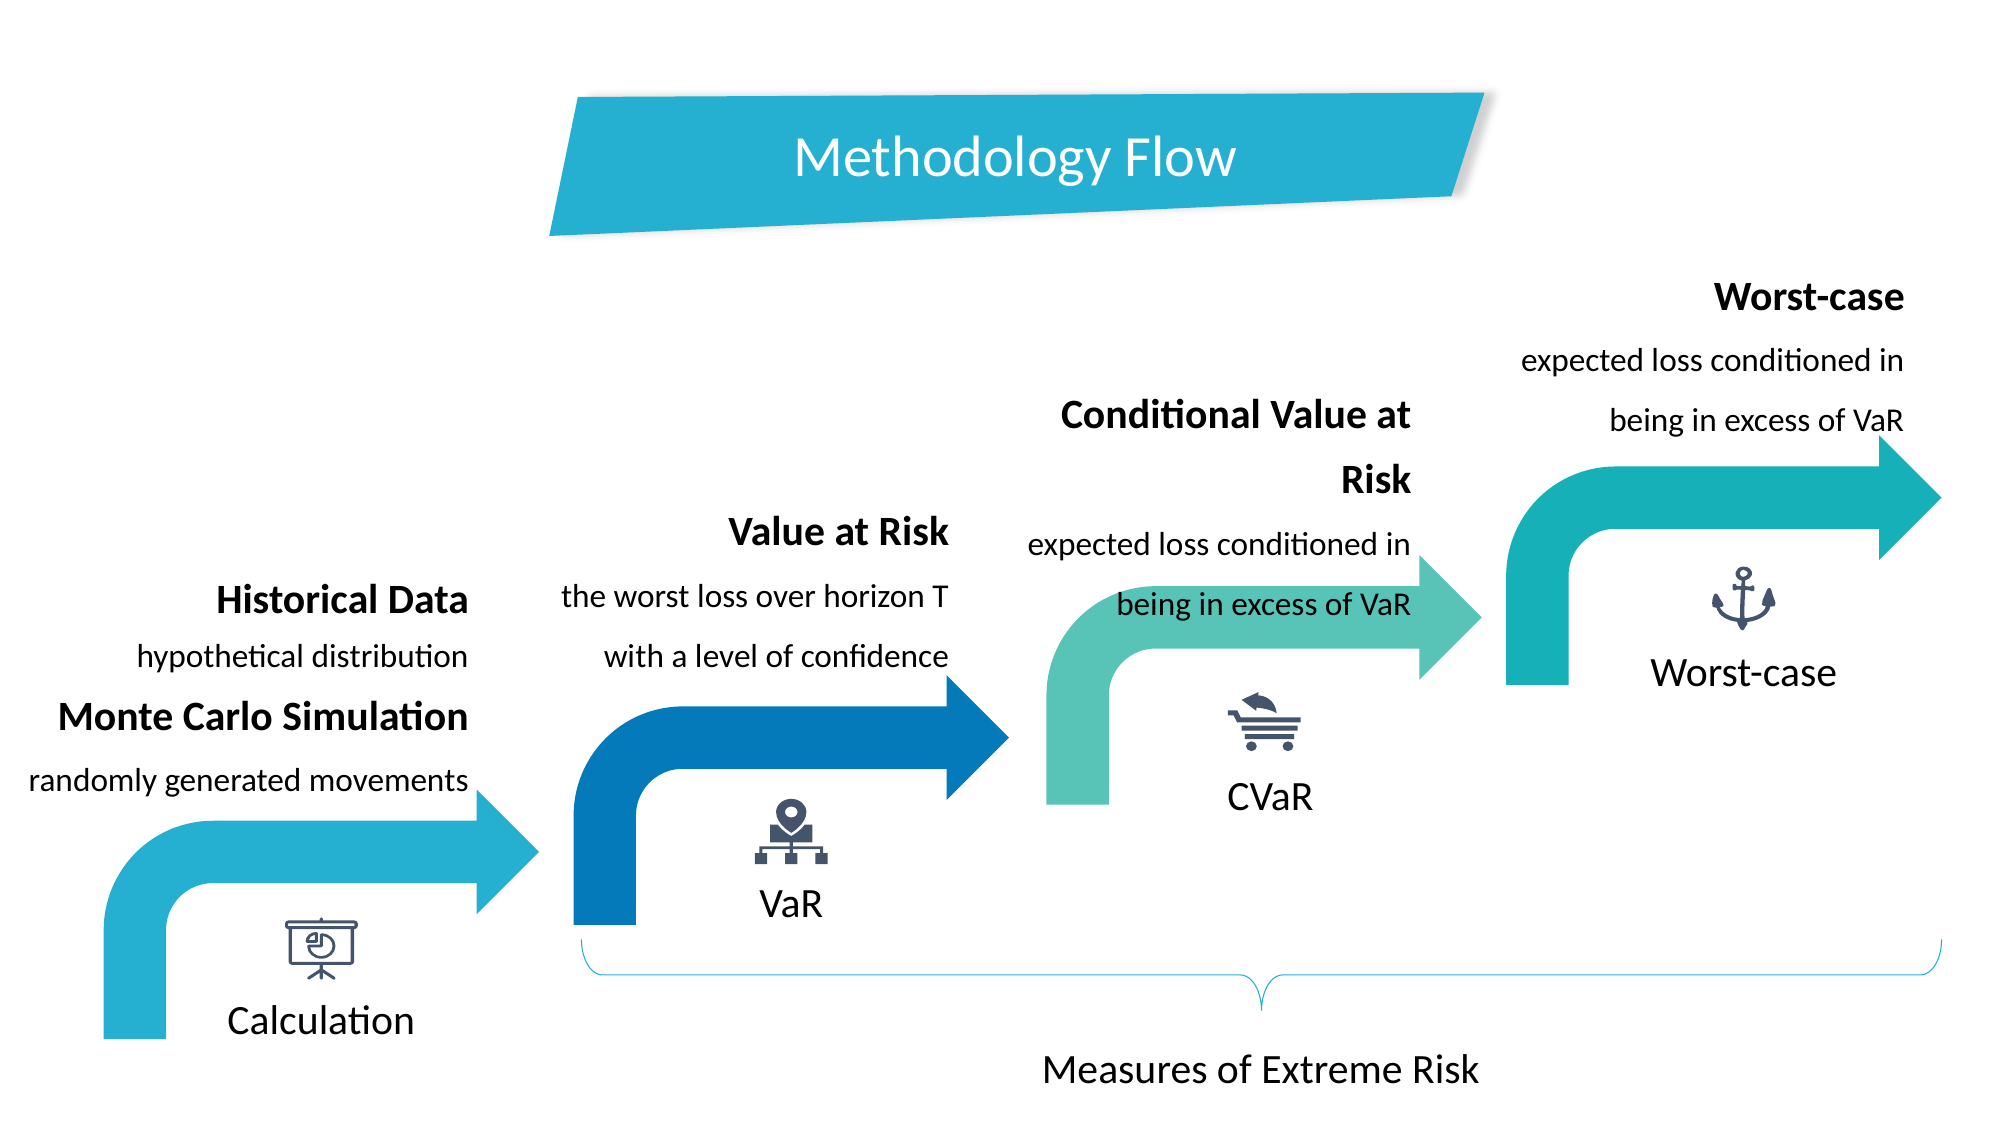

Methodology Flow
Worst-case
expected loss conditioned in being in excess of VaR

Conditional Value at Risk
expected loss conditioned in being in excess of VaR

VaR

Calculation
Value at Risk
the worst loss over horizon T with a level of confidence
Historical Data
hypothetical distribution
Monte Carlo Simulation
randomly generated movements
Worst-case
CVaR
Measures of Extreme Risk